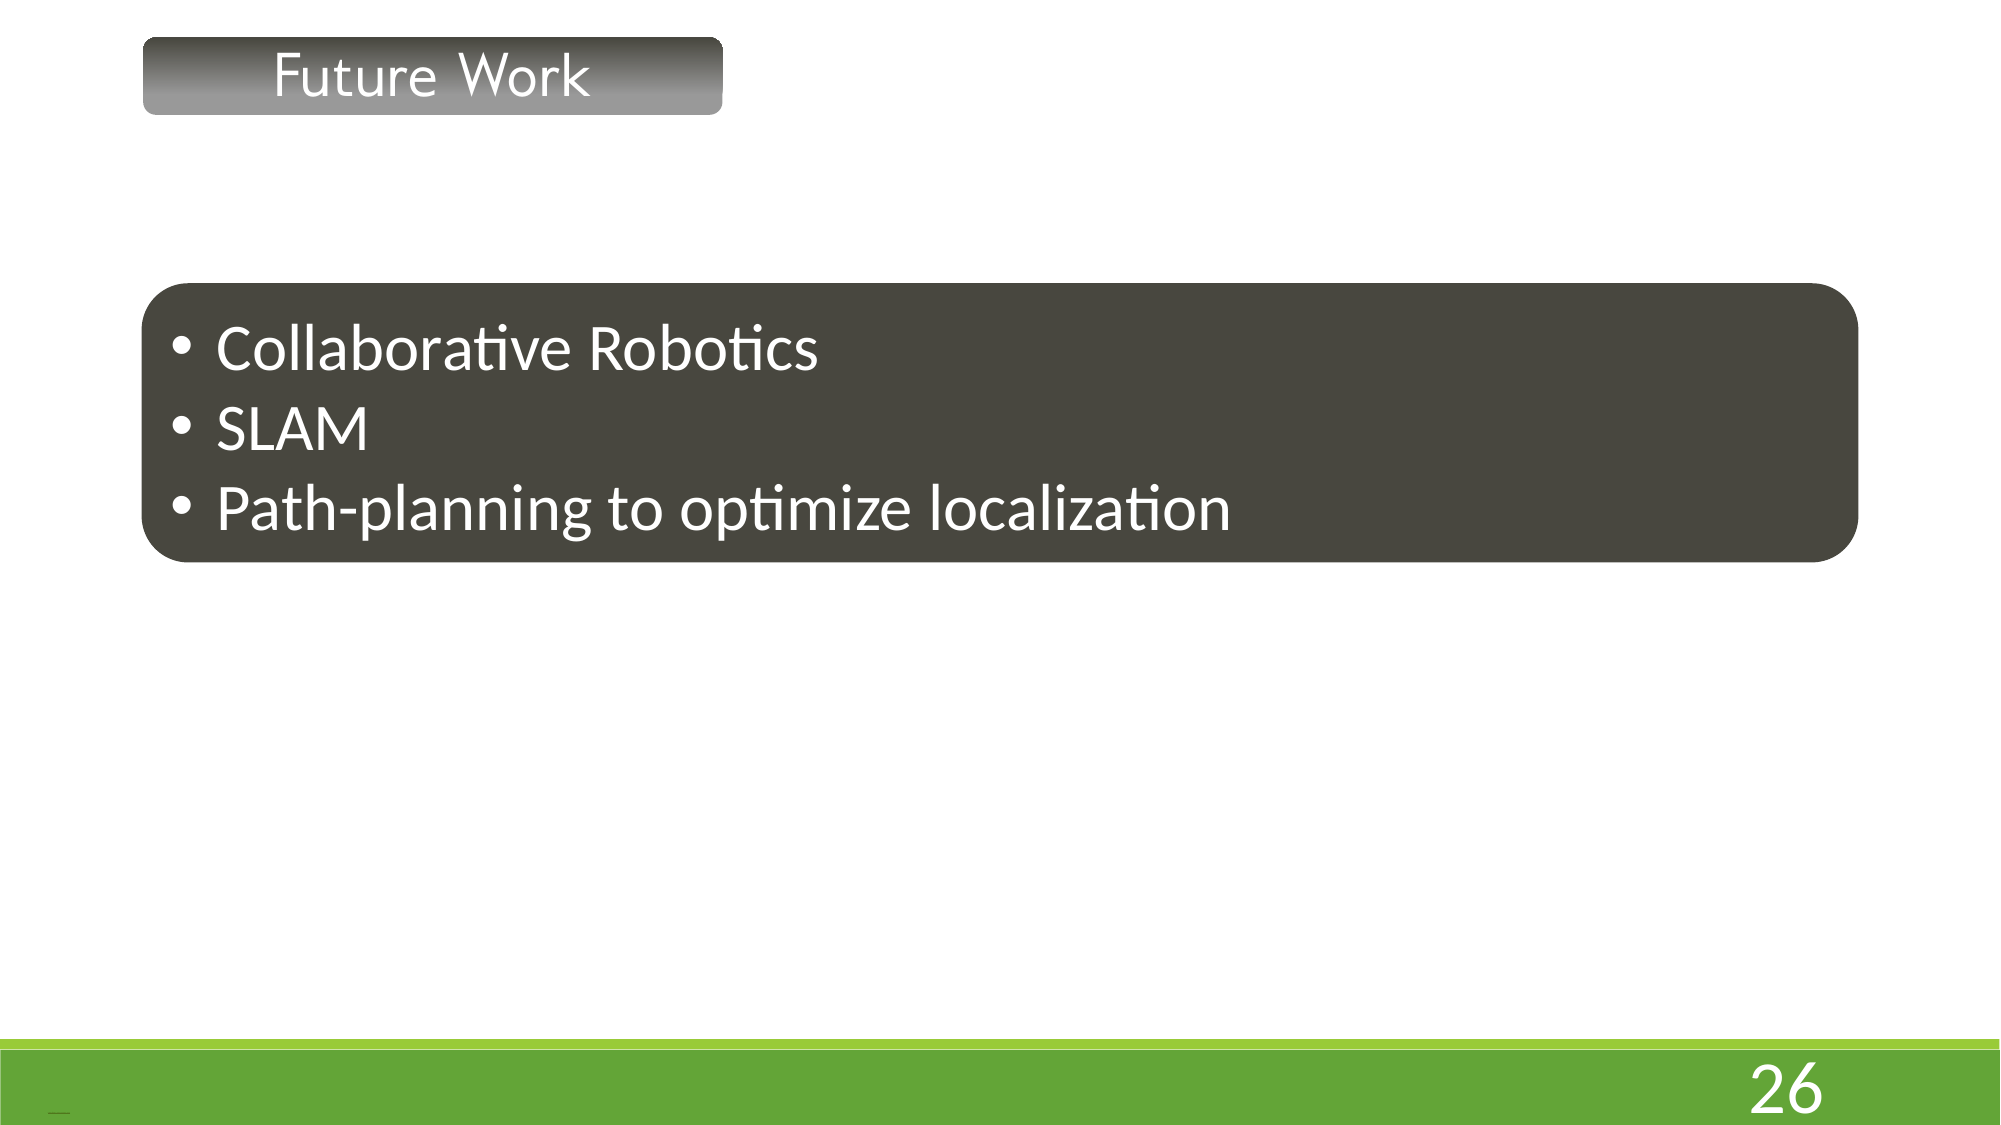

Future Work

Collaborative Robotics
SLAM
Path-planning to optimize localization

26
Free PowerPoint Templates